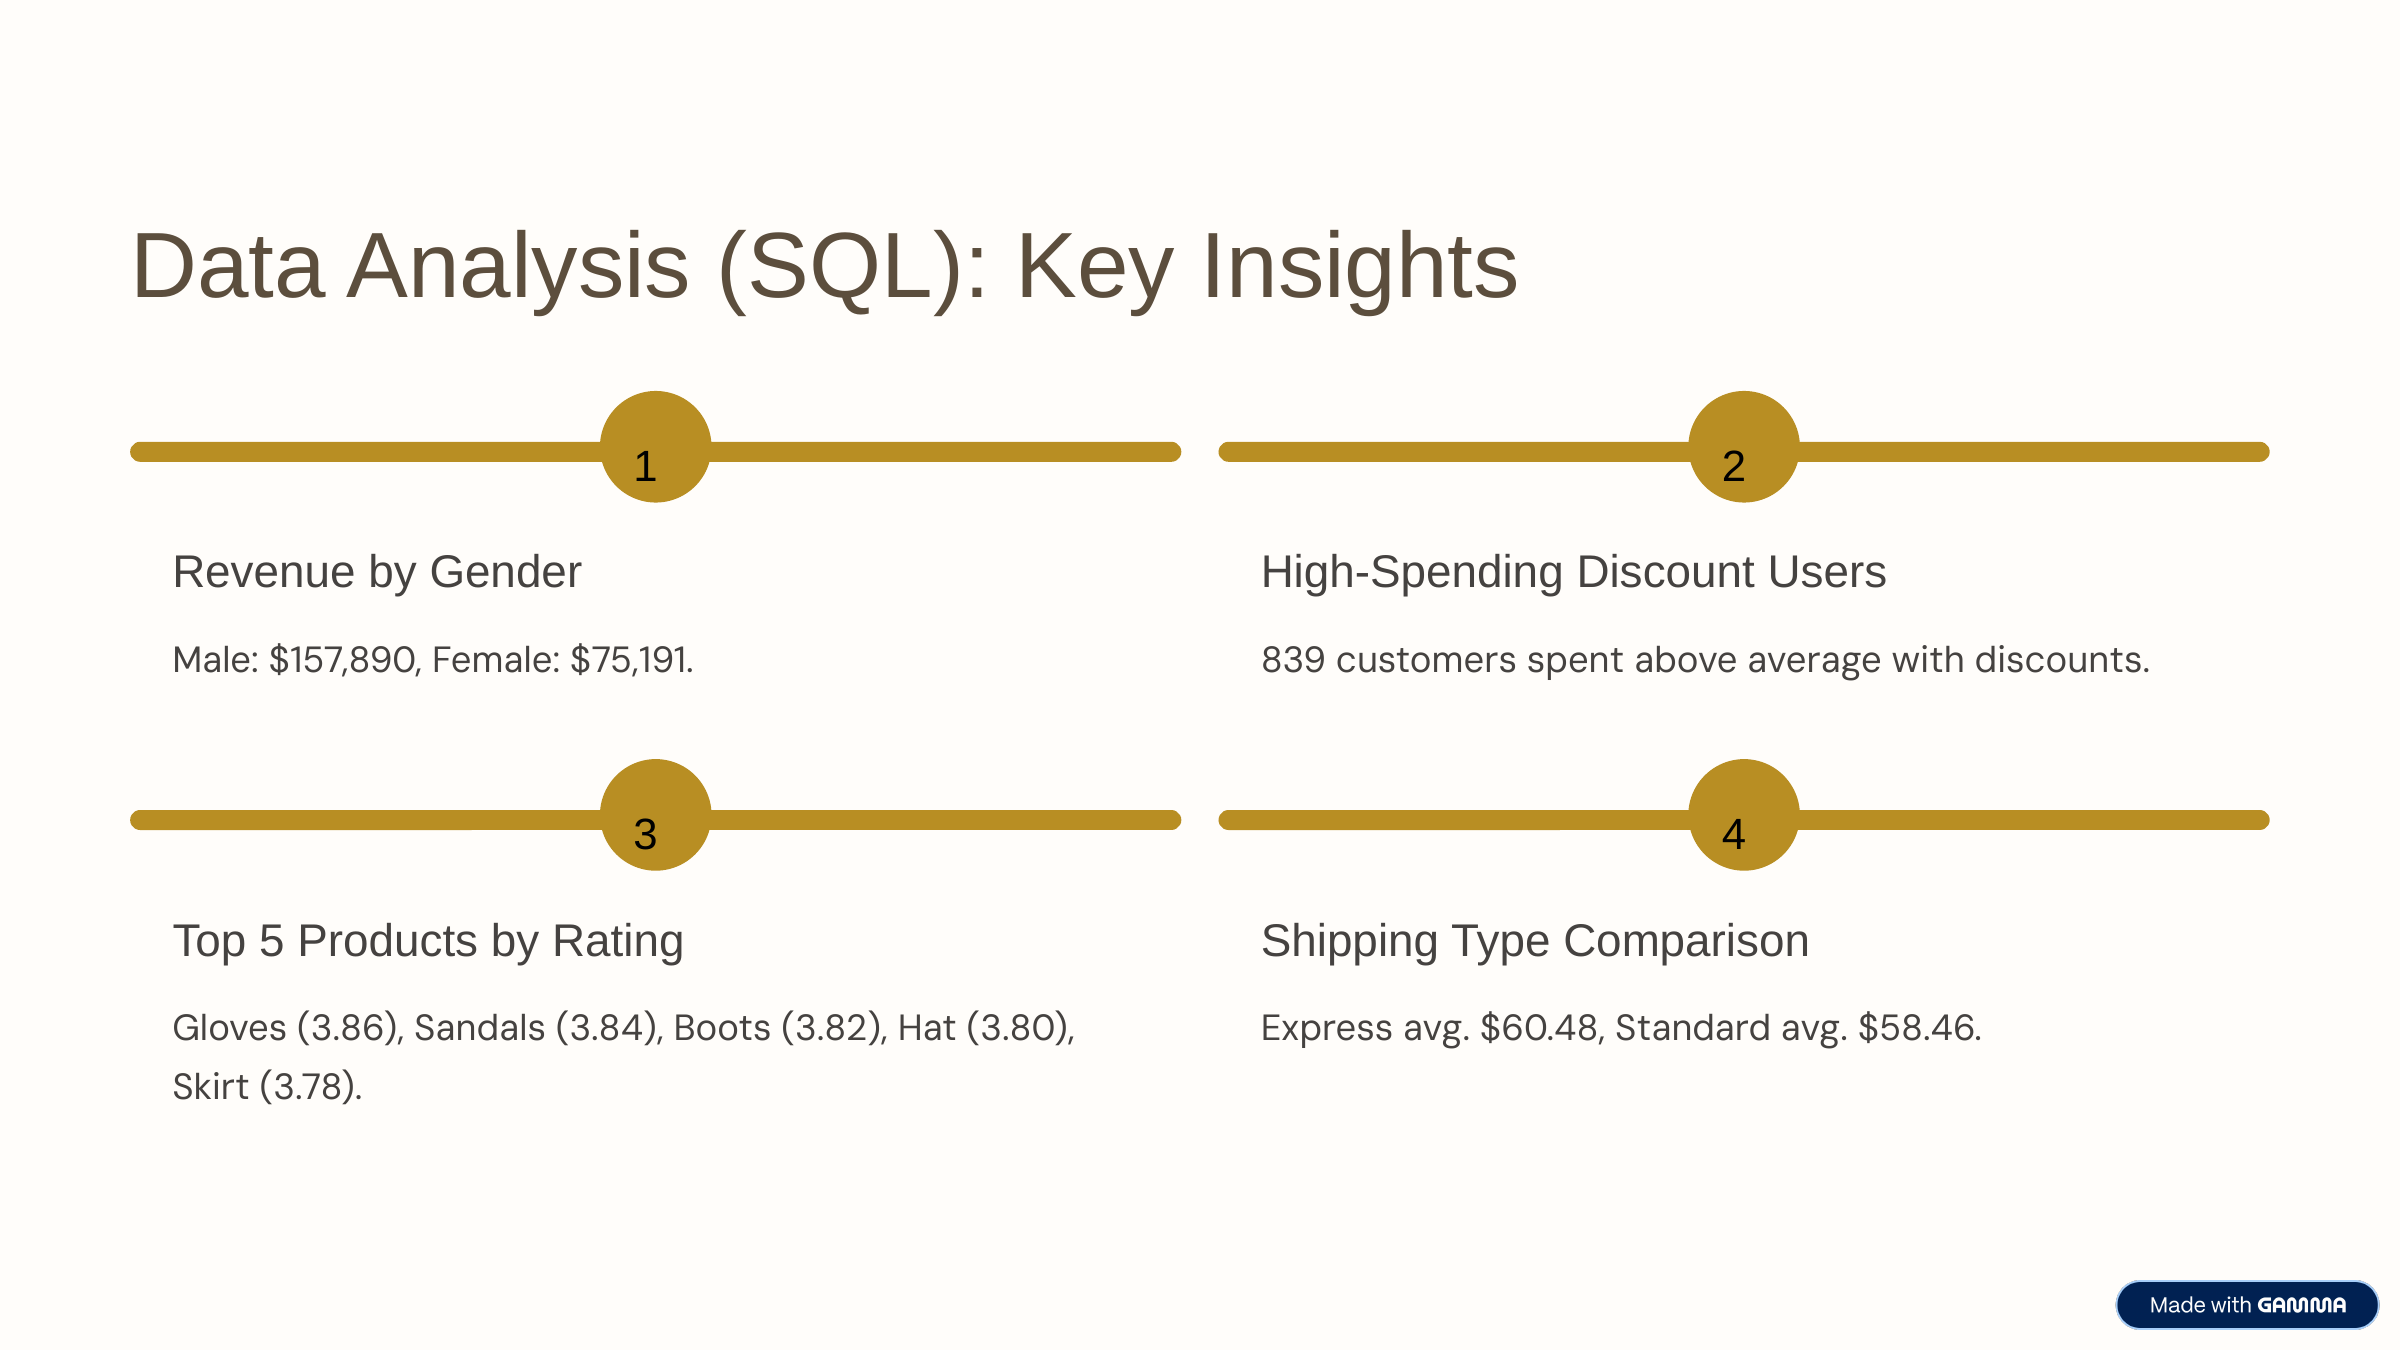

Data Analysis (SQL): Key Insights

1
2

Revenue by Gender
High-Spending Discount Users
Male: $157,890, Female: $75,191.
839 customers spent above average with discounts.

3
4

Top 5 Products by Rating
Shipping Type Comparison
Gloves (3.86), Sandals (3.84), Boots (3.82), Hat (3.80), Skirt (3.78).
Express avg. $60.48, Standard avg. $58.46.